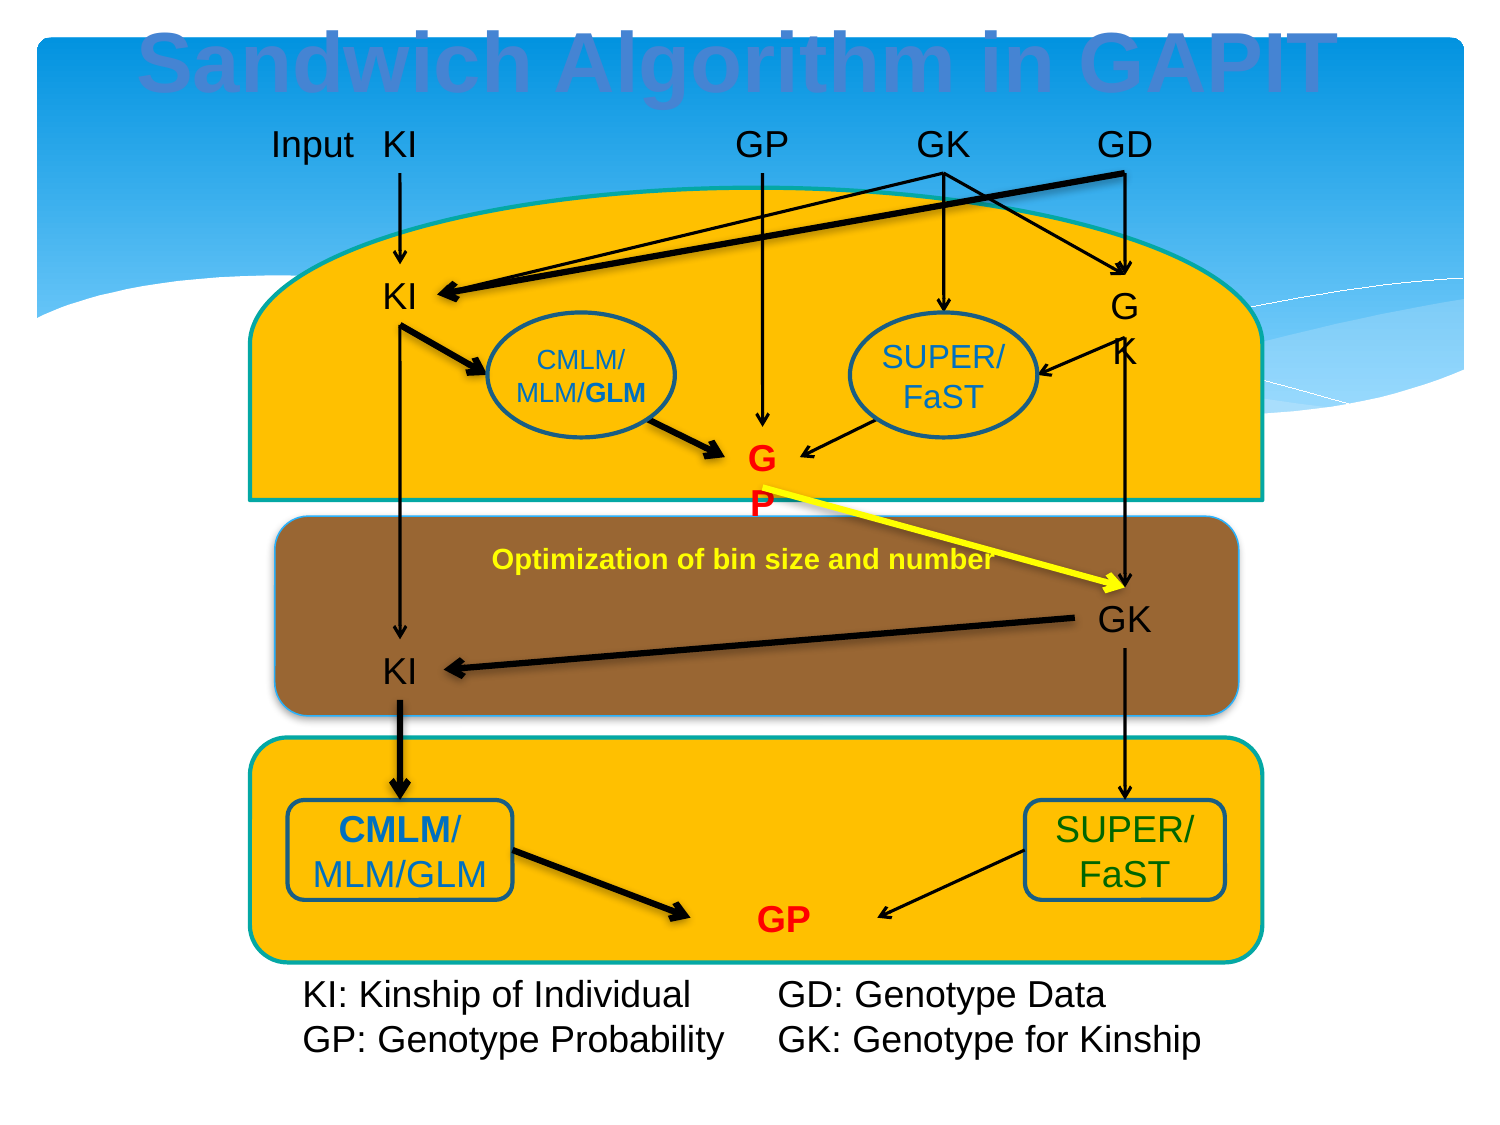

Sandwich Algorithm in GAPIT

Input
KI
GP
GK
GD

KI
GK
CMLM/
MLM/GLM
SUPER/
FaST

GP

Optimization of bin size and number
GK

KI

CMLM/
MLM/GLM
SUPER/
FaST

GP
KI: Kinship of Individual
GP: Genotype Probability
GD: Genotype Data
GK: Genotype for Kinship